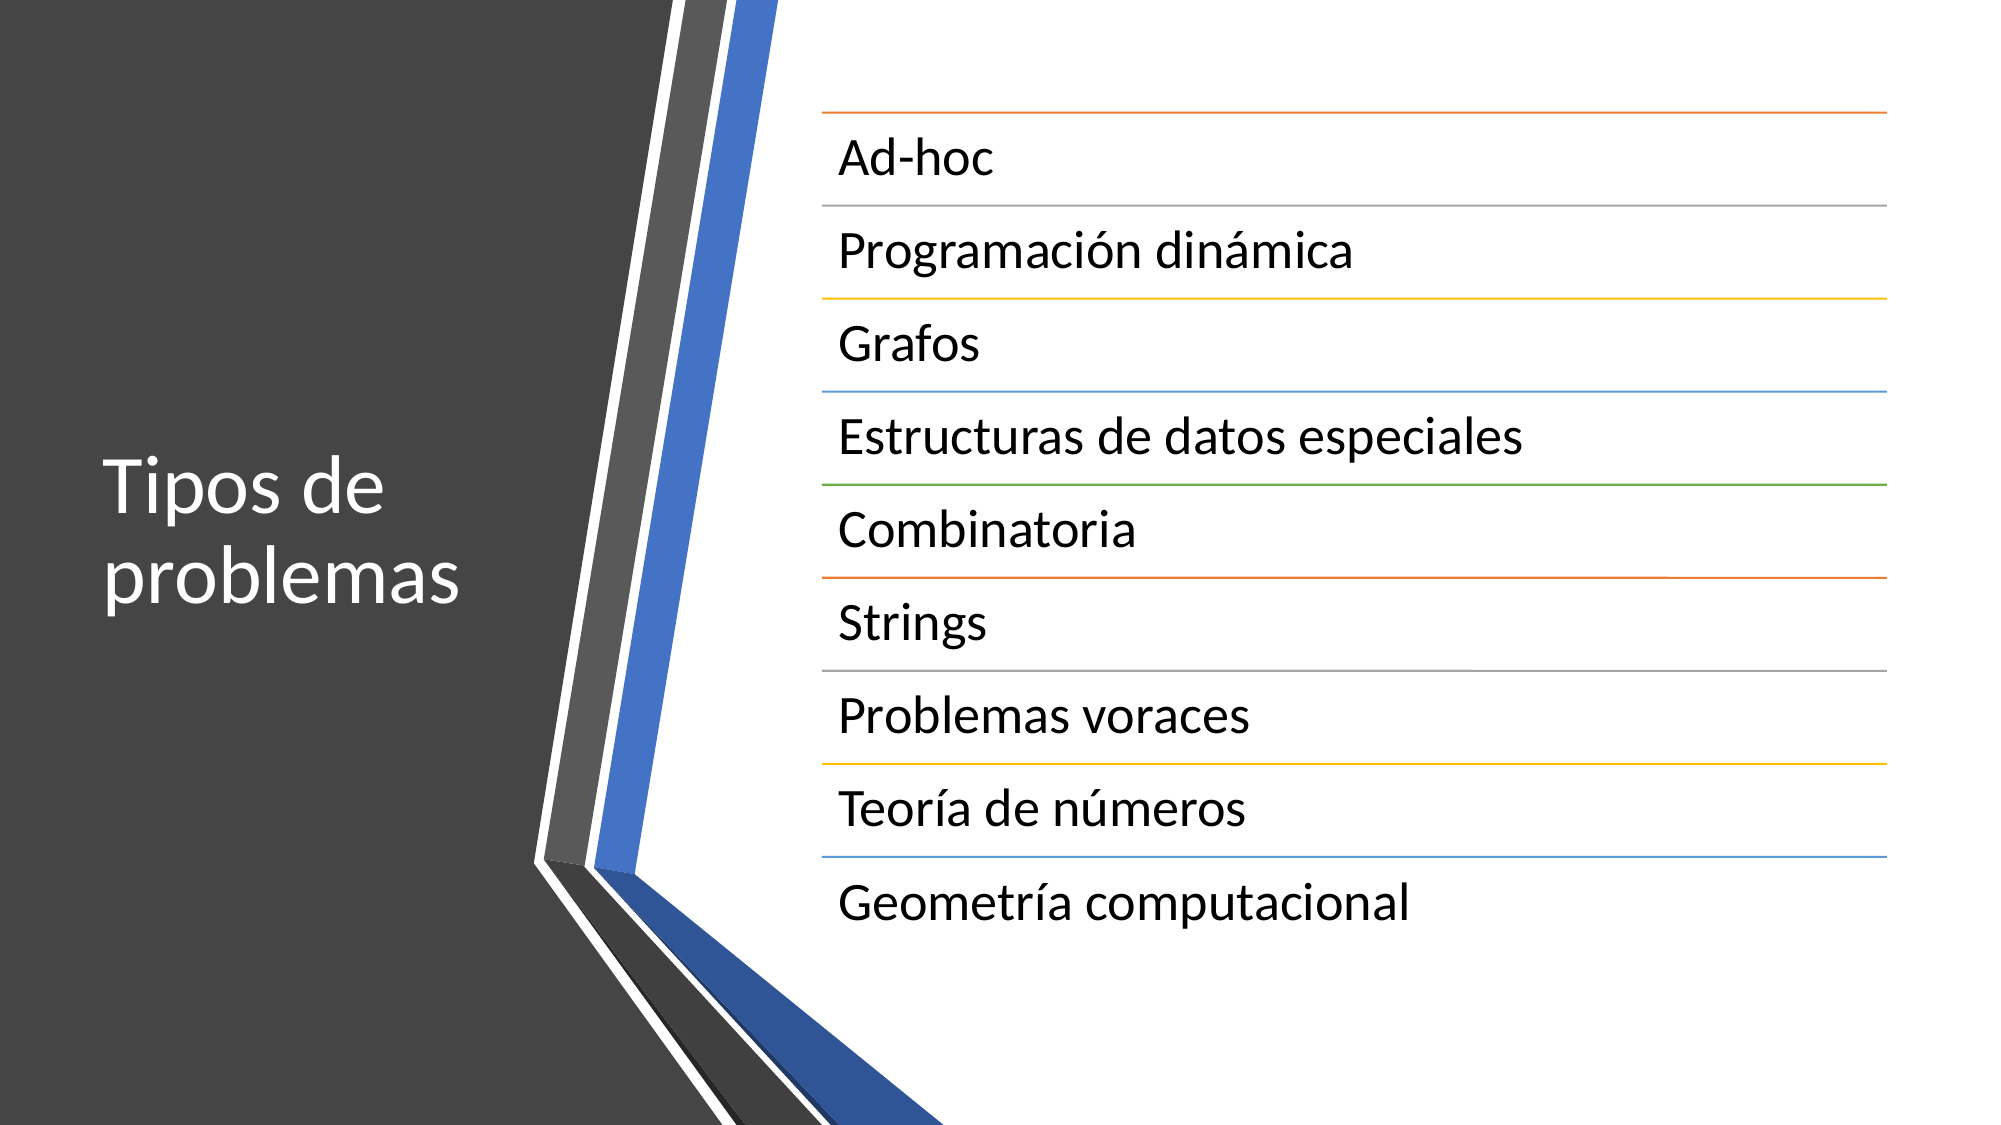

# Tipos de problemas
Ad-hoc
Programación dinámica
Grafos
Estructuras de datos especiales
Combinatoria
Strings
Problemas voraces
Teoría de números
Geometría computacional